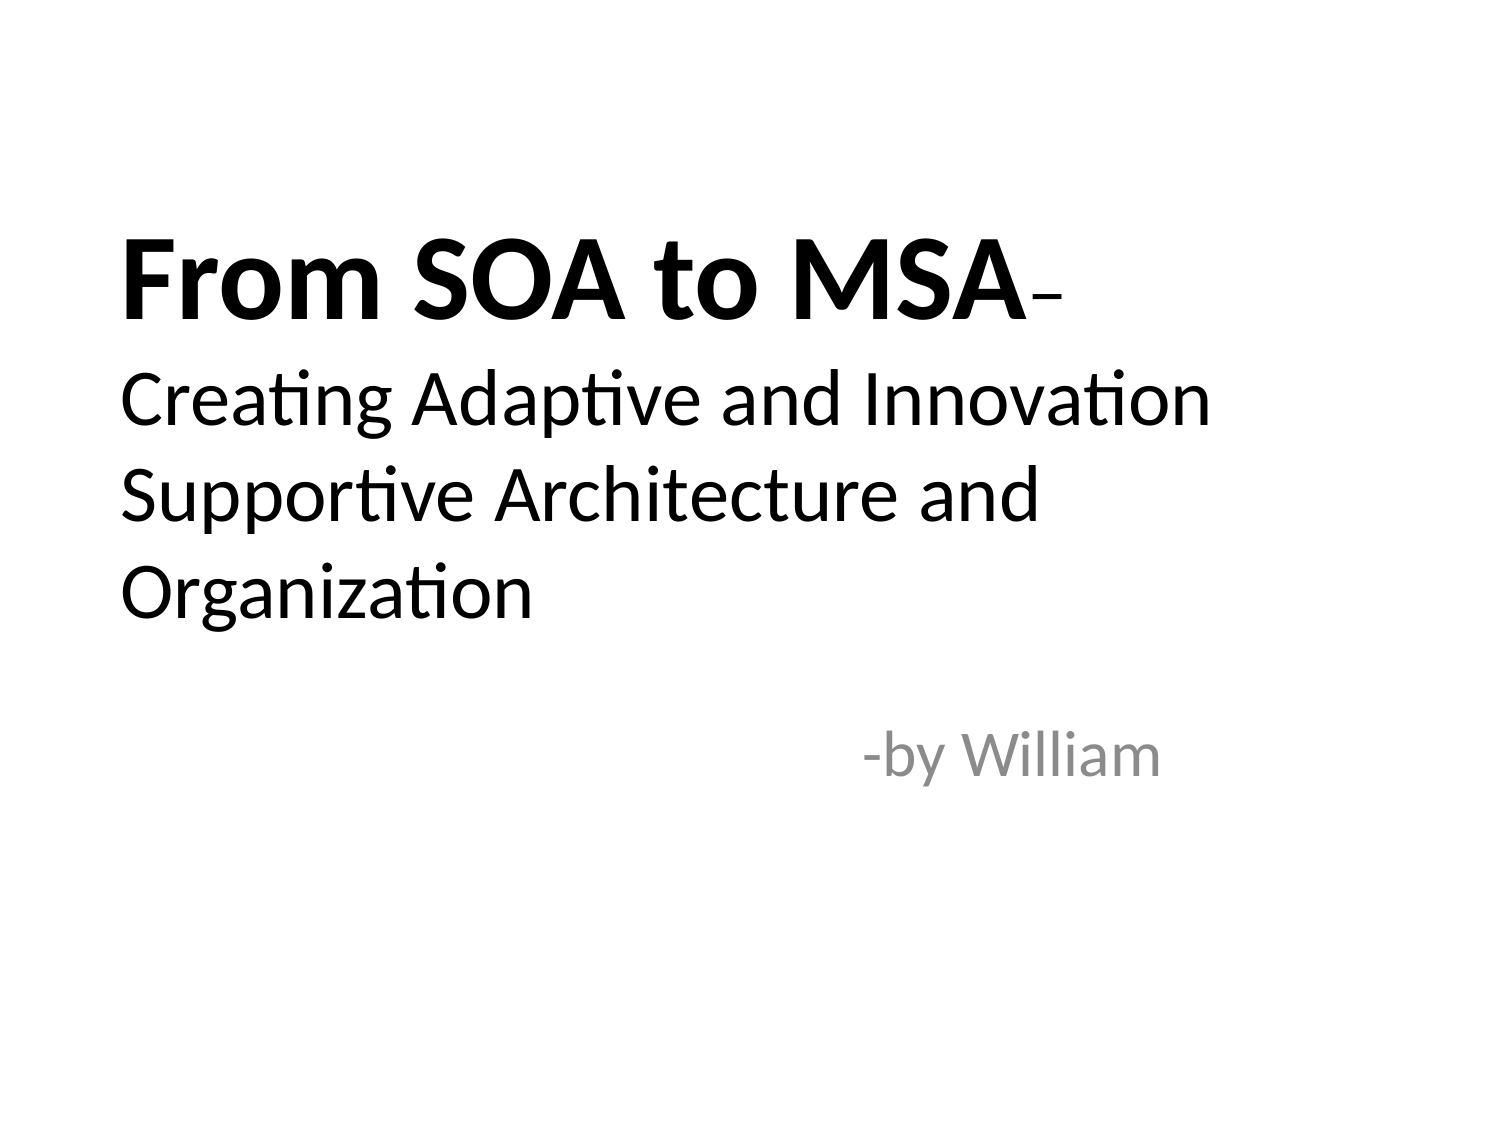

# From SOA to MSA– Creating Adaptive and Innovation Supportive Architecture and Organization
-by William